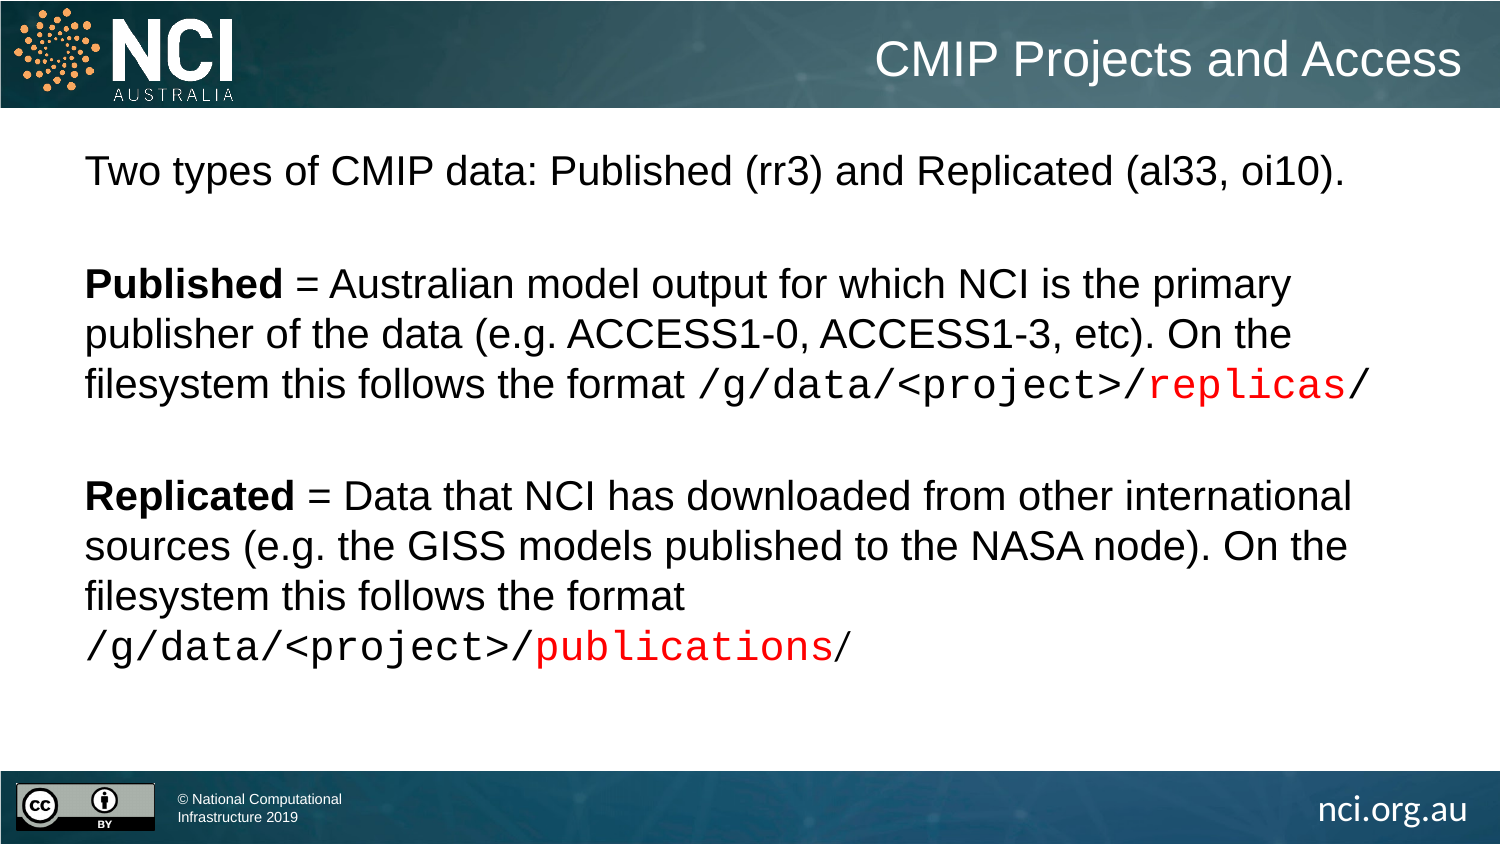

CMIP Projects and Access
Two types of CMIP data: Published (rr3) and Replicated (al33, oi10).

Published = Australian model output for which NCI is the primary publisher of the data (e.g. ACCESS1-0, ACCESS1-3, etc). On the filesystem this follows the format /g/data/<project>/replicas/

Replicated = Data that NCI has downloaded from other international sources (e.g. the GISS models published to the NASA node). On the filesystem this follows the format /g/data/<project>/publications/